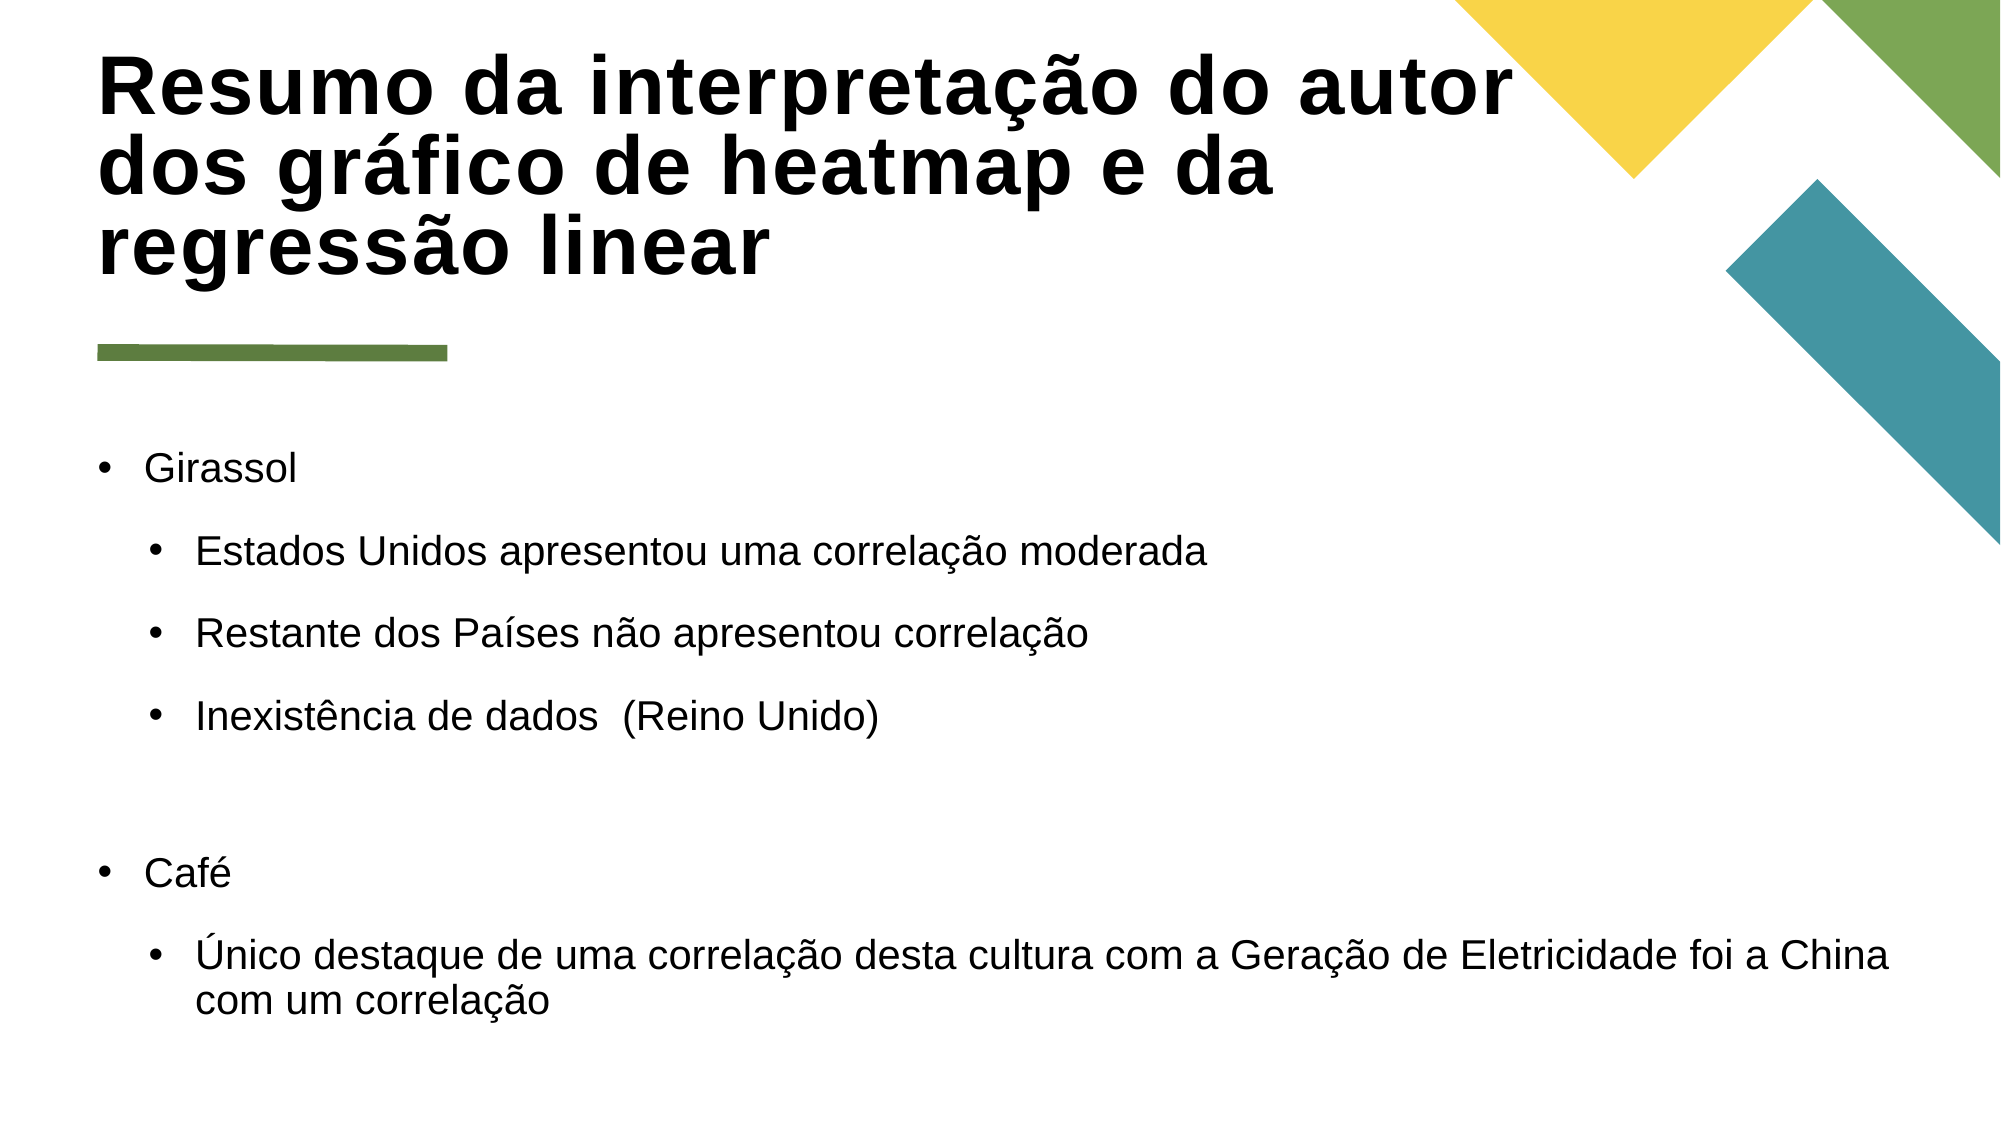

# Resumo da interpretação do autor dos gráfico de heatmap e da regressão linear
Girassol
Estados Unidos apresentou uma correlação moderada
Restante dos Países não apresentou correlação
Inexistência de dados  (Reino Unido)

Café
Único destaque de uma correlação desta cultura com a Geração de Eletricidade foi a China  com um correlação